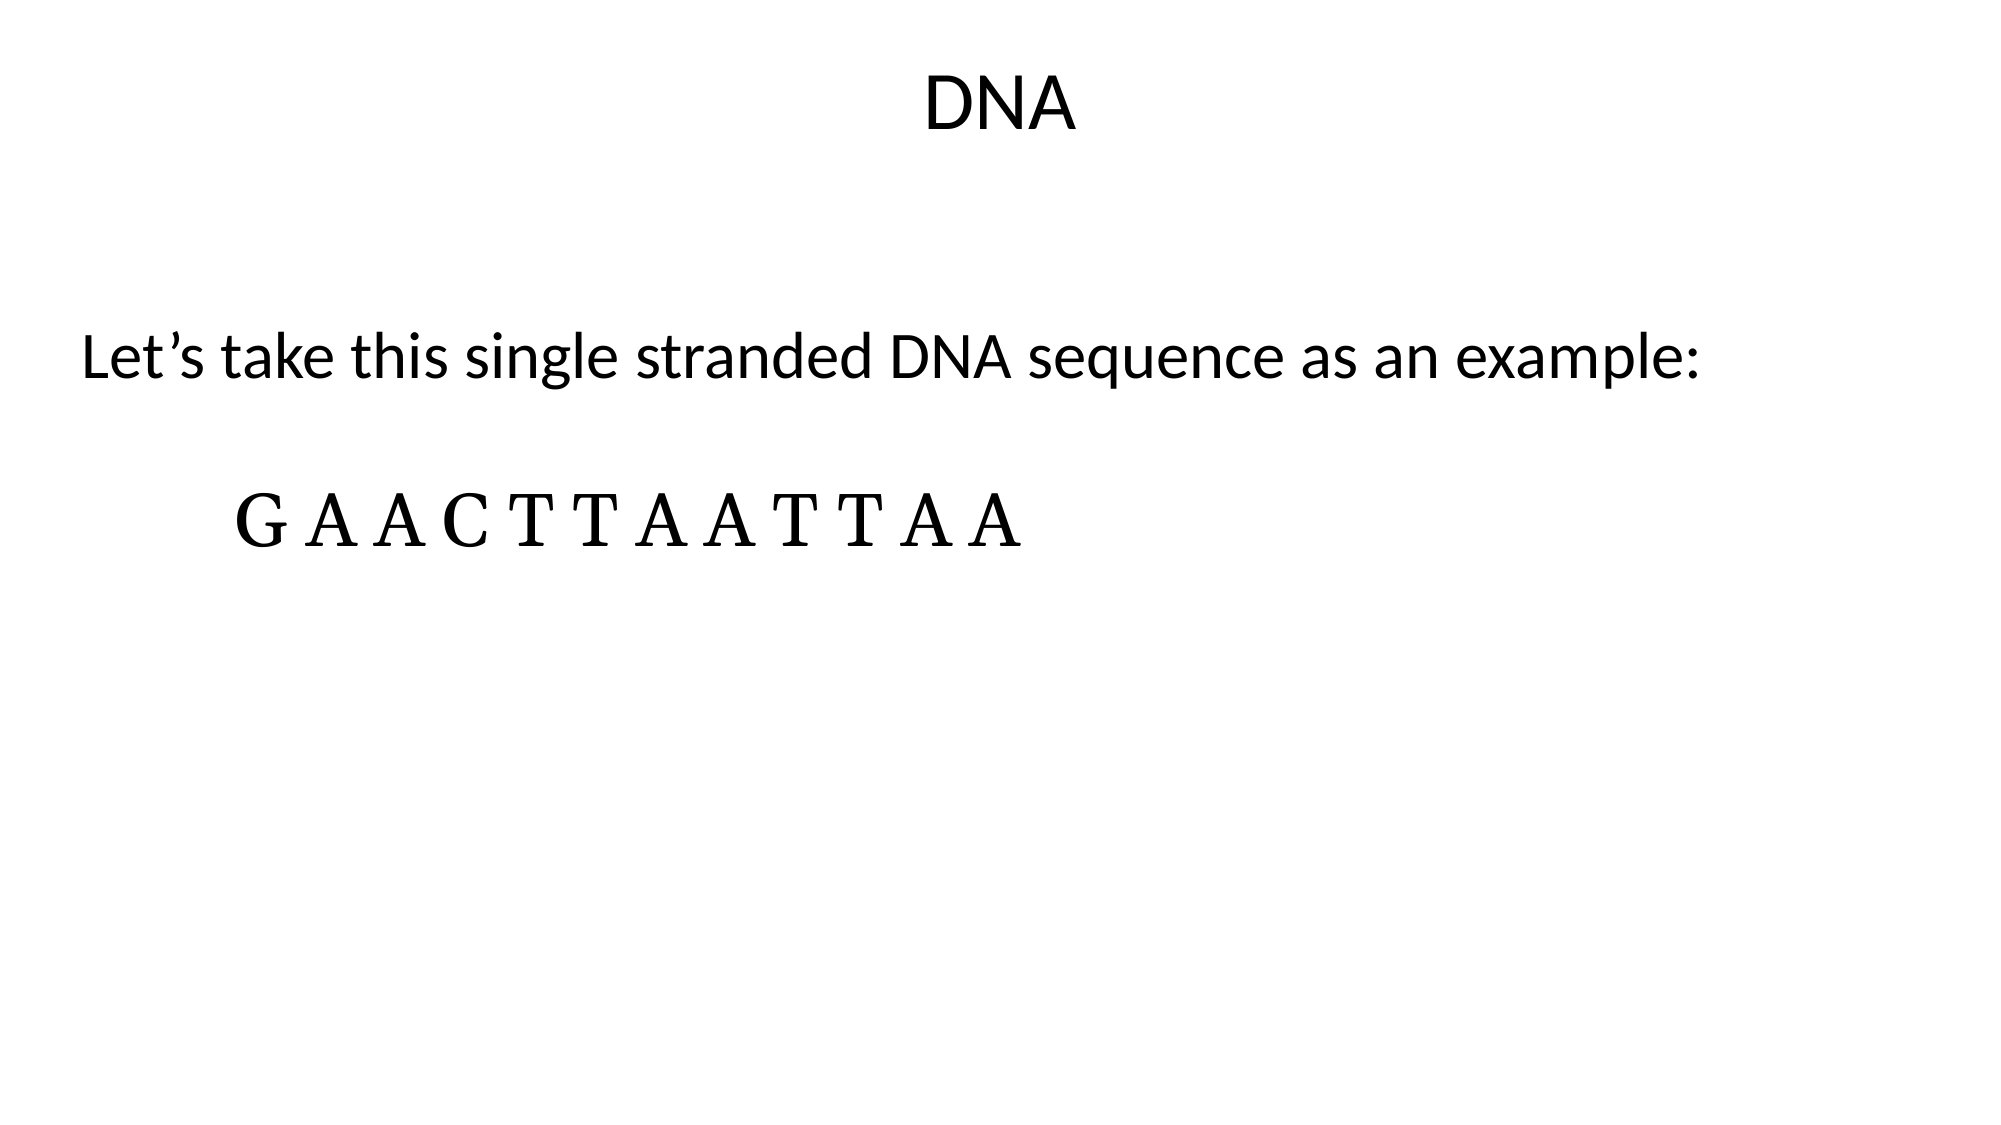

DNA
Let’s take this single stranded DNA sequence as an example:
G A A C T T A A T T A A